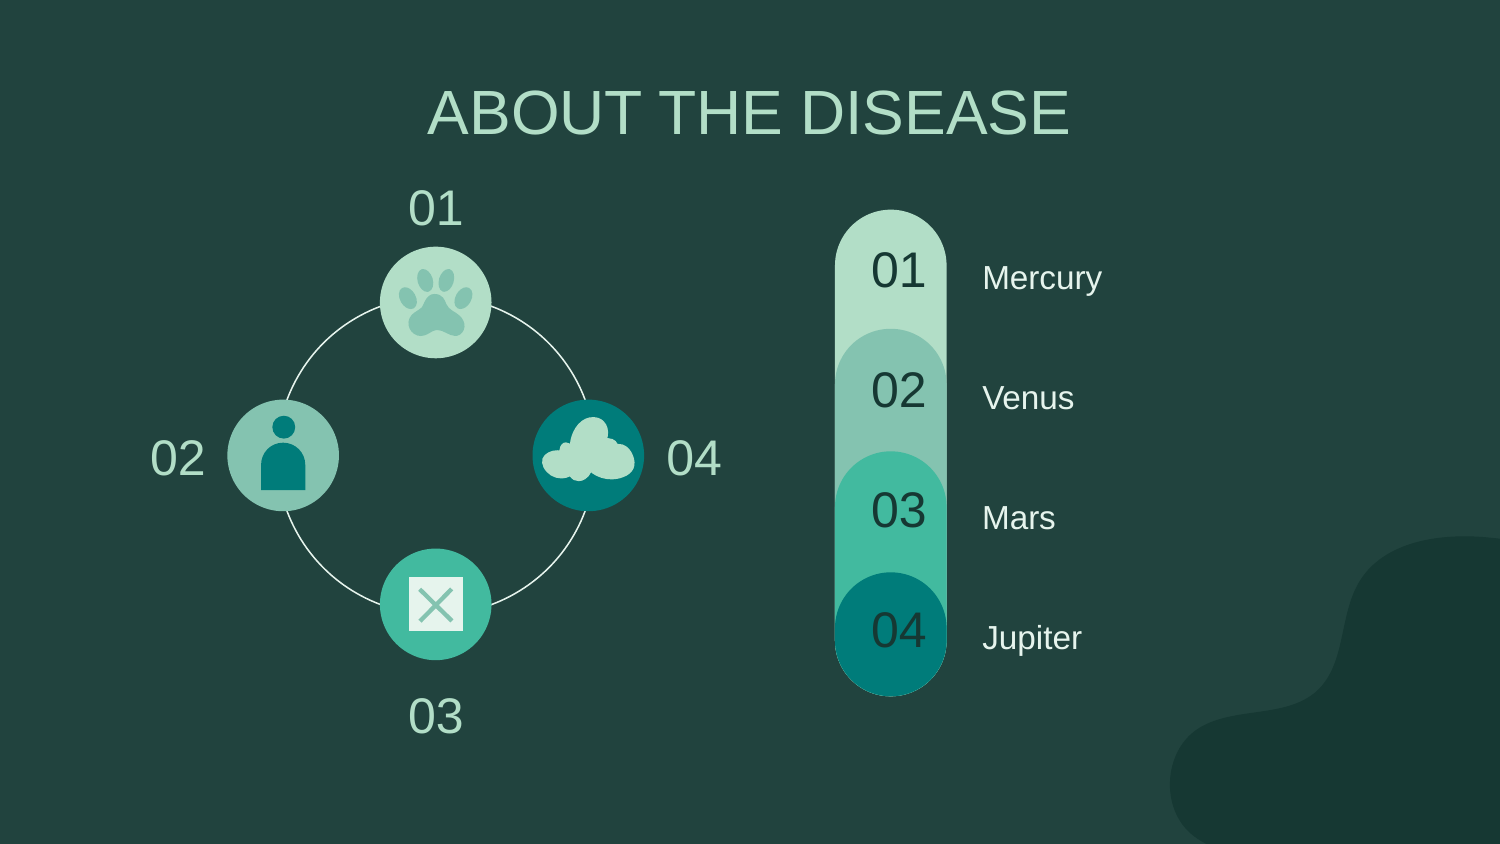

# ABOUT THE DISEASE
01

01
Mercury

02
Venus
02
04

03
Mars

04
Jupiter
03